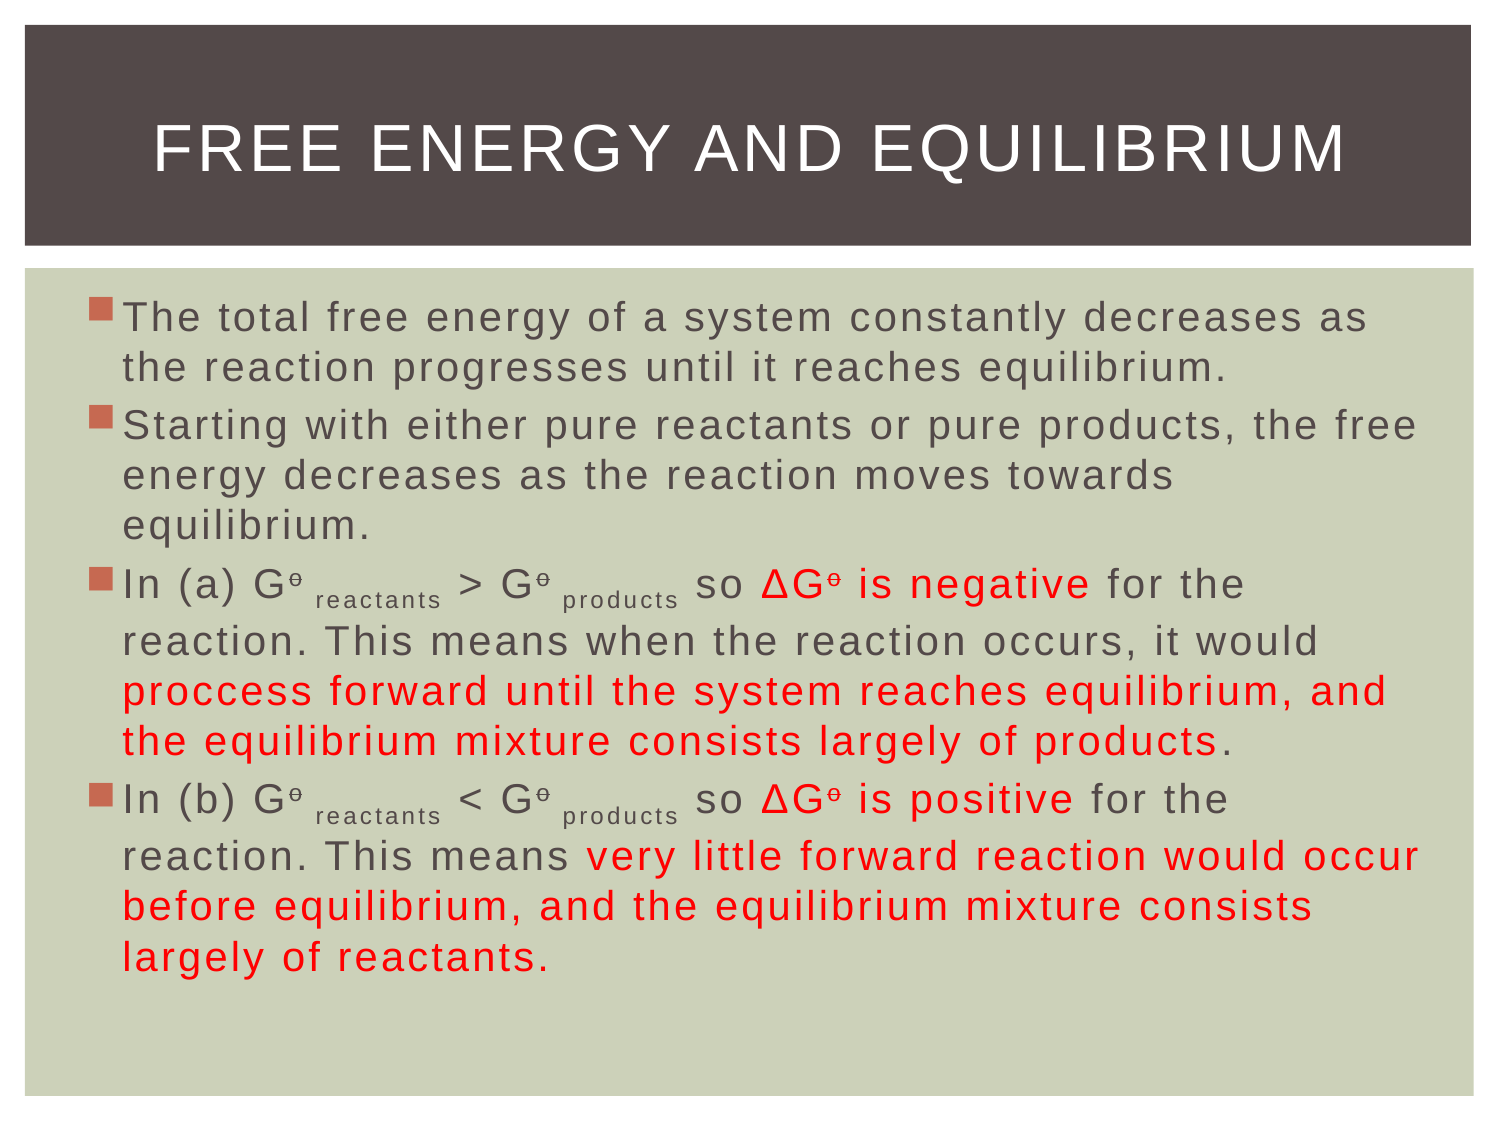

# Free energy and equilibrium
The total free energy of a system constantly decreases as the reaction progresses until it reaches equilibrium.
Starting with either pure reactants or pure products, the free energy decreases as the reaction moves towards equilibrium.
In (a) Go reactants > Go products so ΔGo is negative for the reaction. This means when the reaction occurs, it would proccess forward until the system reaches equilibrium, and the equilibrium mixture consists largely of products.
In (b) Go reactants < Go products so ΔGo is positive for the reaction. This means very little forward reaction would occur before equilibrium, and the equilibrium mixture consists largely of reactants.
140